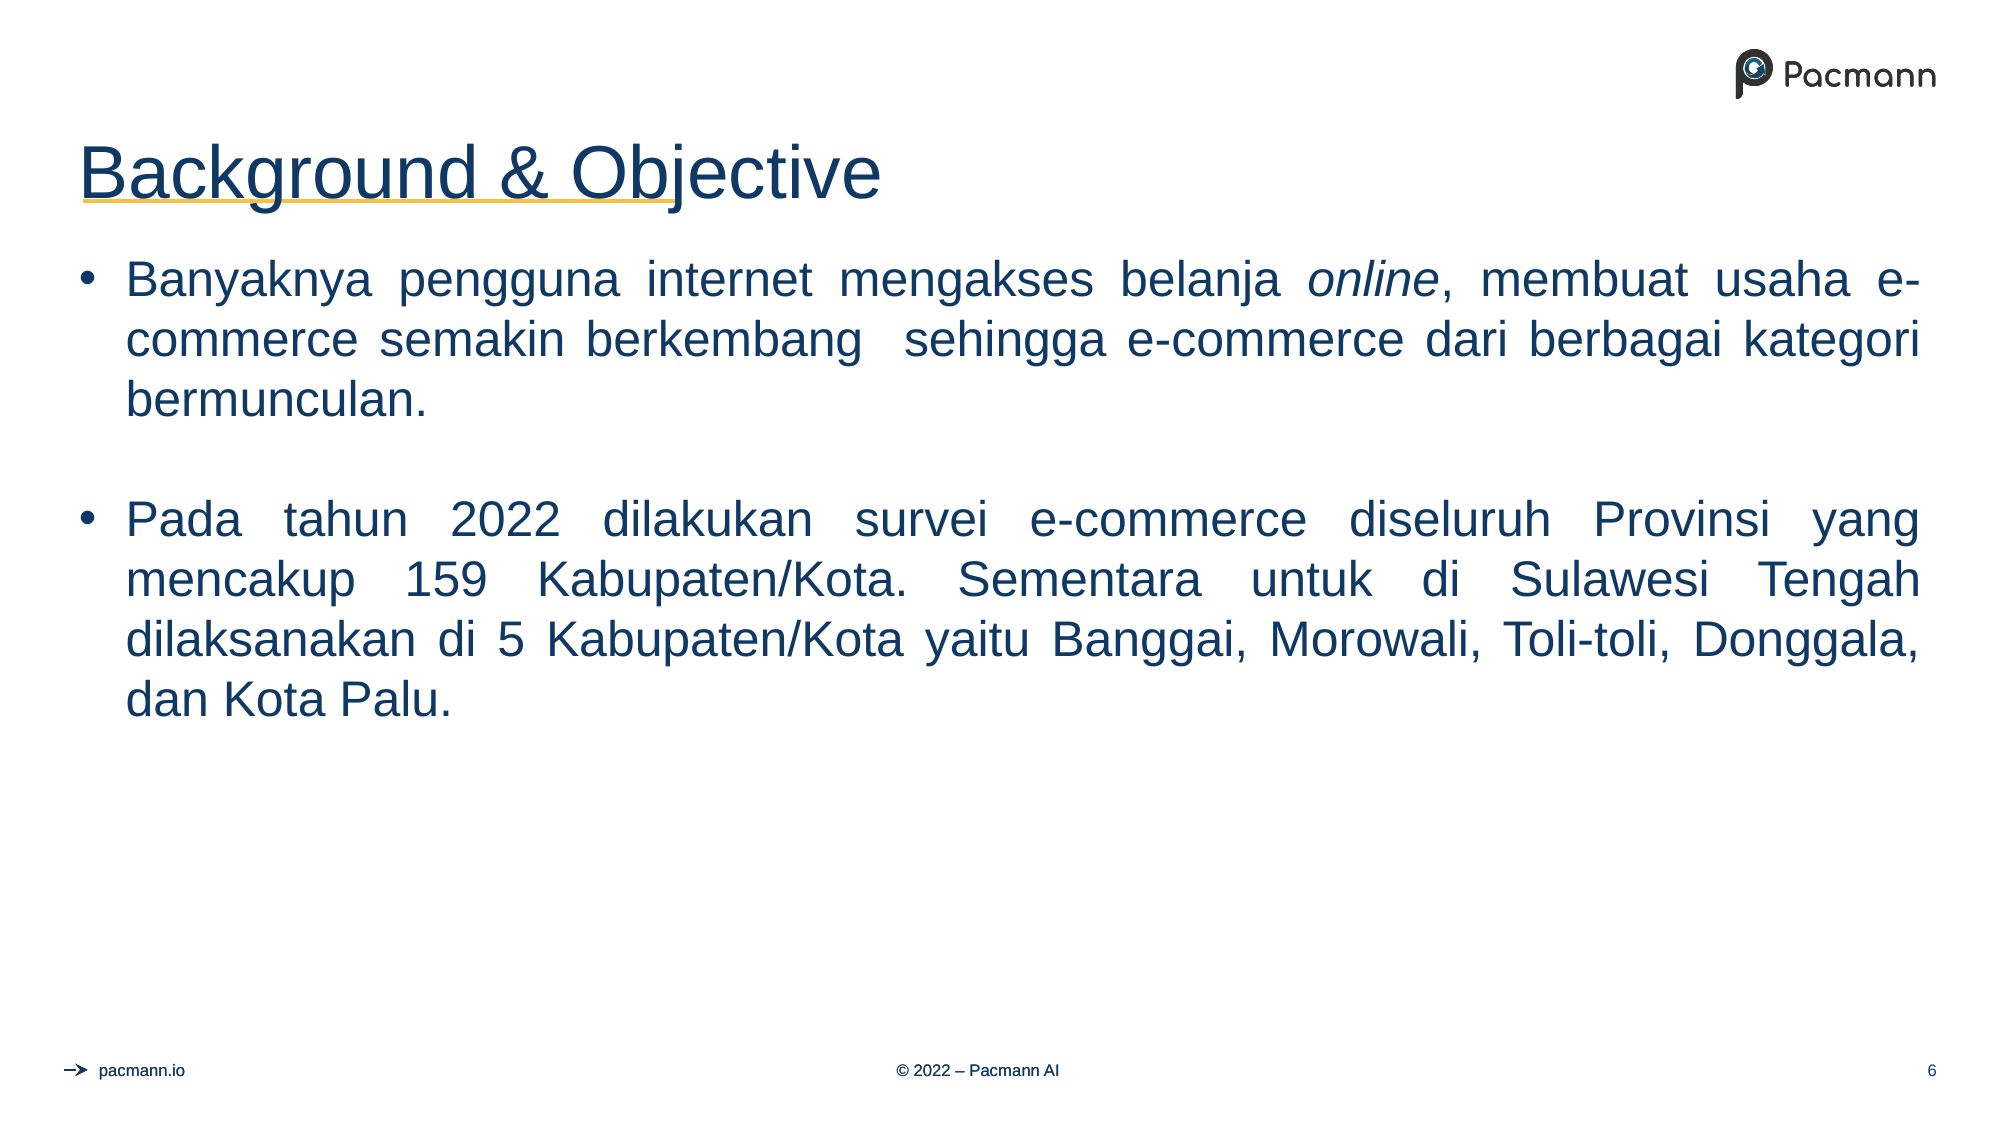

# Background & Objective
Banyaknya pengguna internet mengakses belanja online, membuat usaha e-commerce semakin berkembang  sehingga e-commerce dari berbagai kategori bermunculan.

Pada tahun 2022 dilakukan survei e-commerce diseluruh Provinsi yang mencakup 159 Kabupaten/Kota. Sementara untuk di Sulawesi Tengah dilaksanakan di 5 Kabupaten/Kota yaitu Banggai, Morowali, Toli-toli, Donggala, dan Kota Palu.